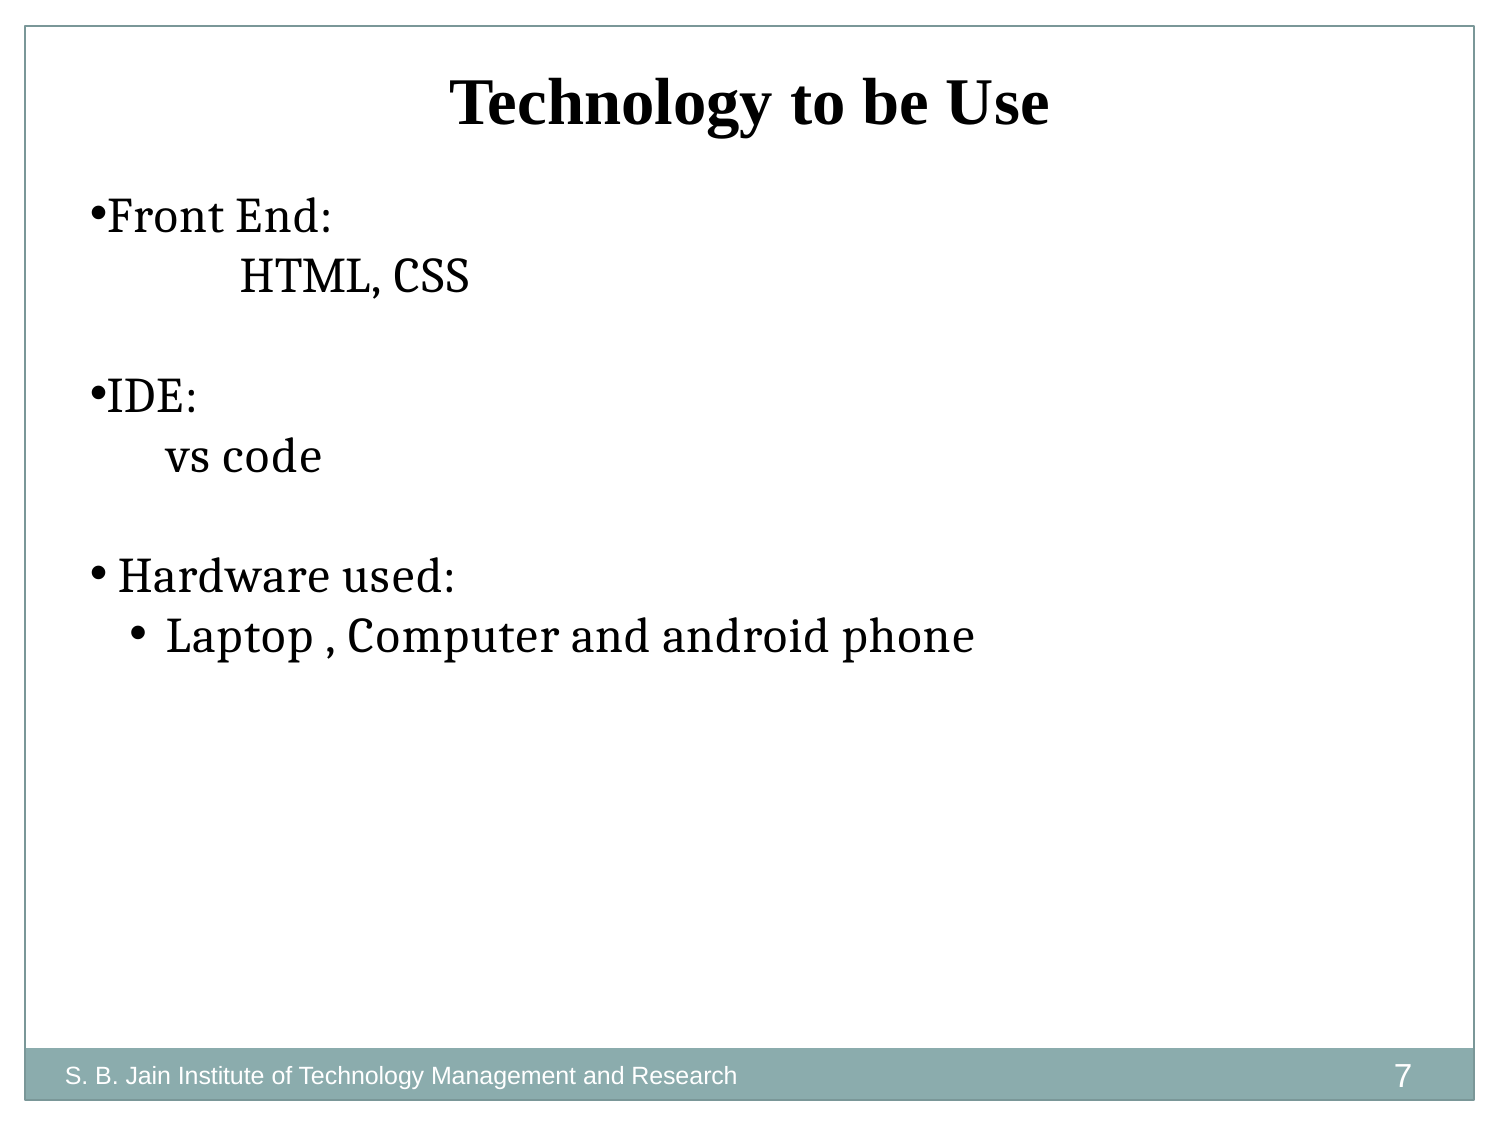

Technology to be Use
Front End:
	HTML, CSS

IDE:
vs code

 Hardware used:
Laptop , Computer and android phone

7
S. B. Jain Institute of Technology Management and Research